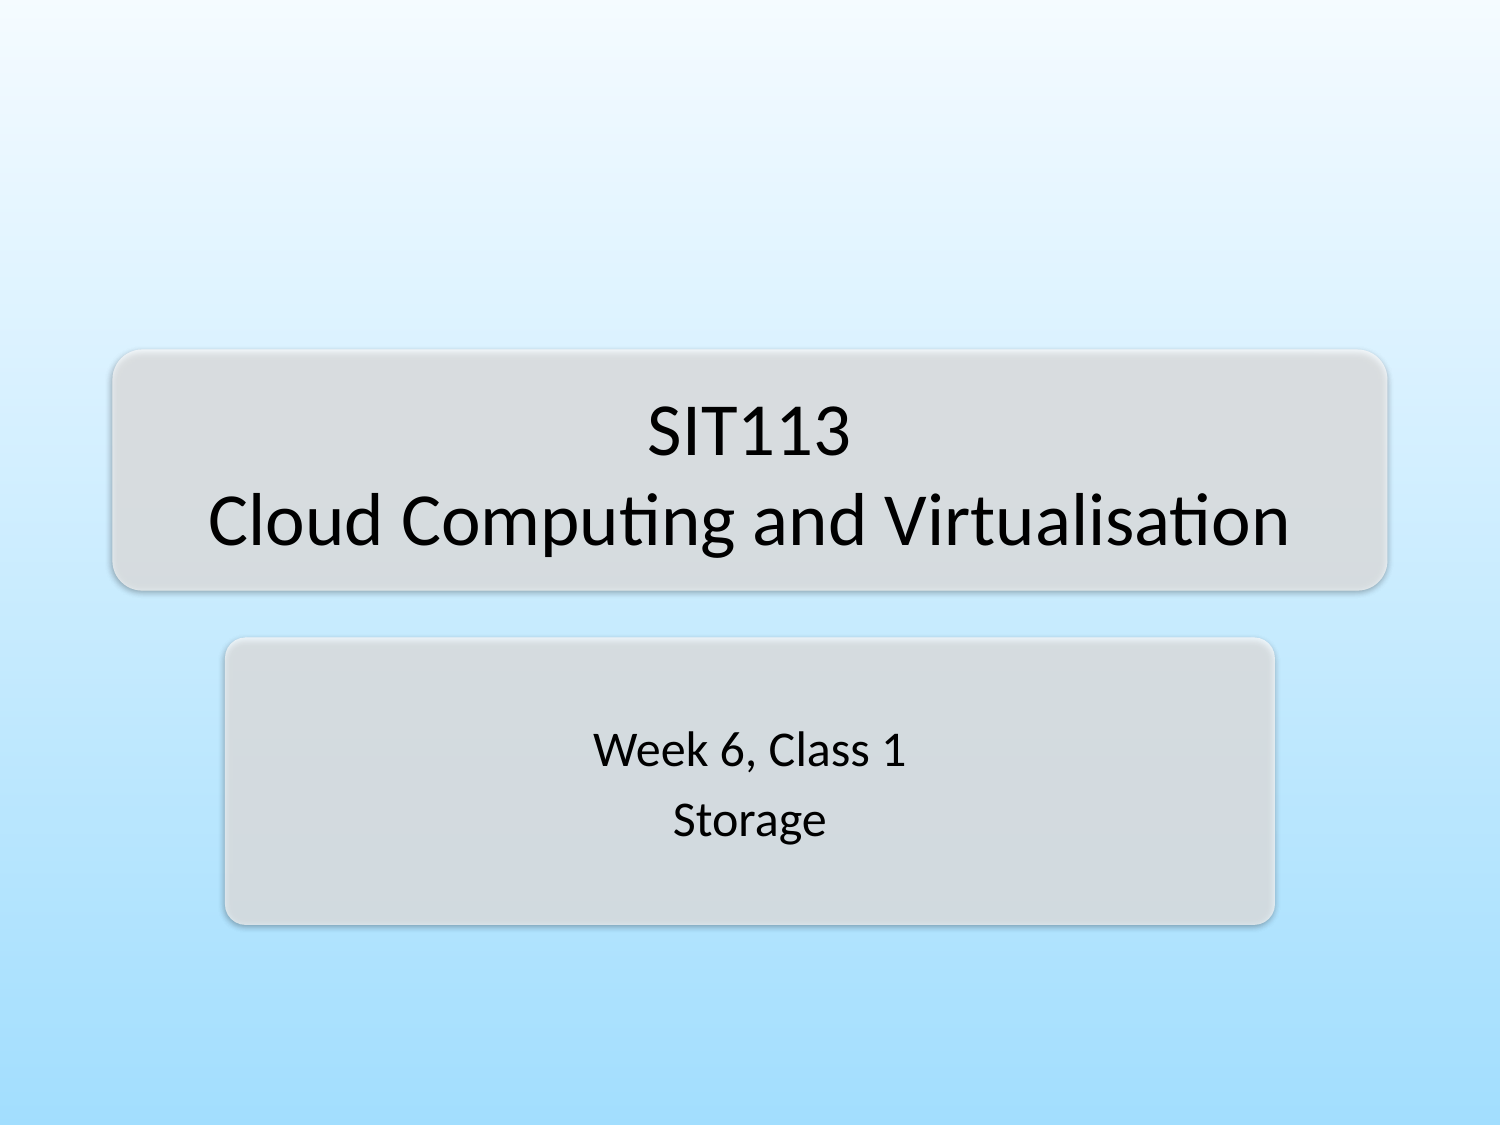

# SIT113 Cloud Computing and Virtualisation
Week 6, Class 1
Storage